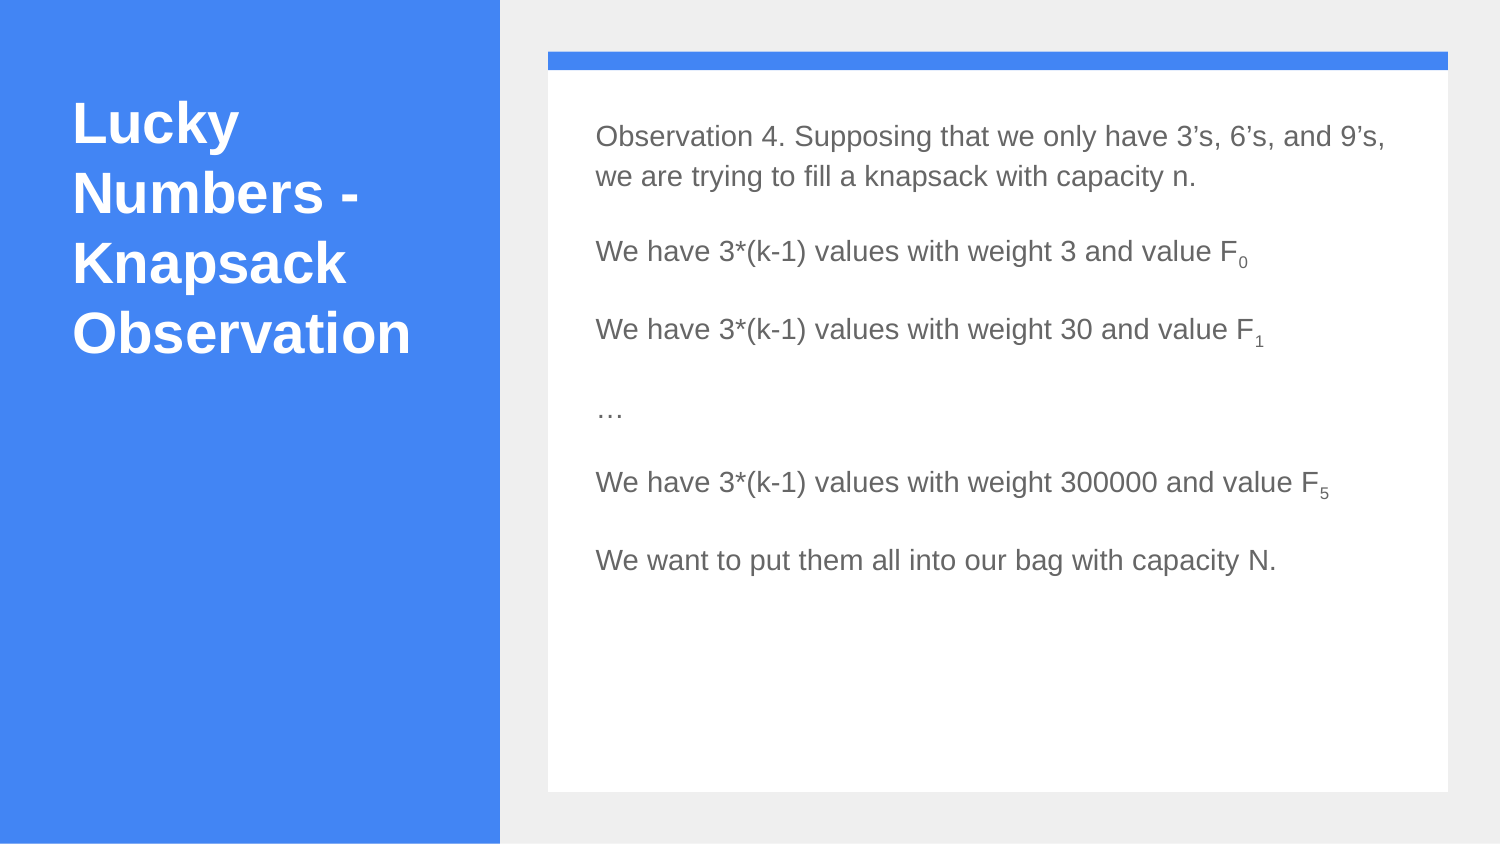

# Lucky Numbers - Knapsack Observation
Observation 4. Supposing that we only have 3’s, 6’s, and 9’s, we are trying to fill a knapsack with capacity n.
We have 3*(k-1) values with weight 3 and value F0
We have 3*(k-1) values with weight 30 and value F1
…
We have 3*(k-1) values with weight 300000 and value F5
We want to put them all into our bag with capacity N.